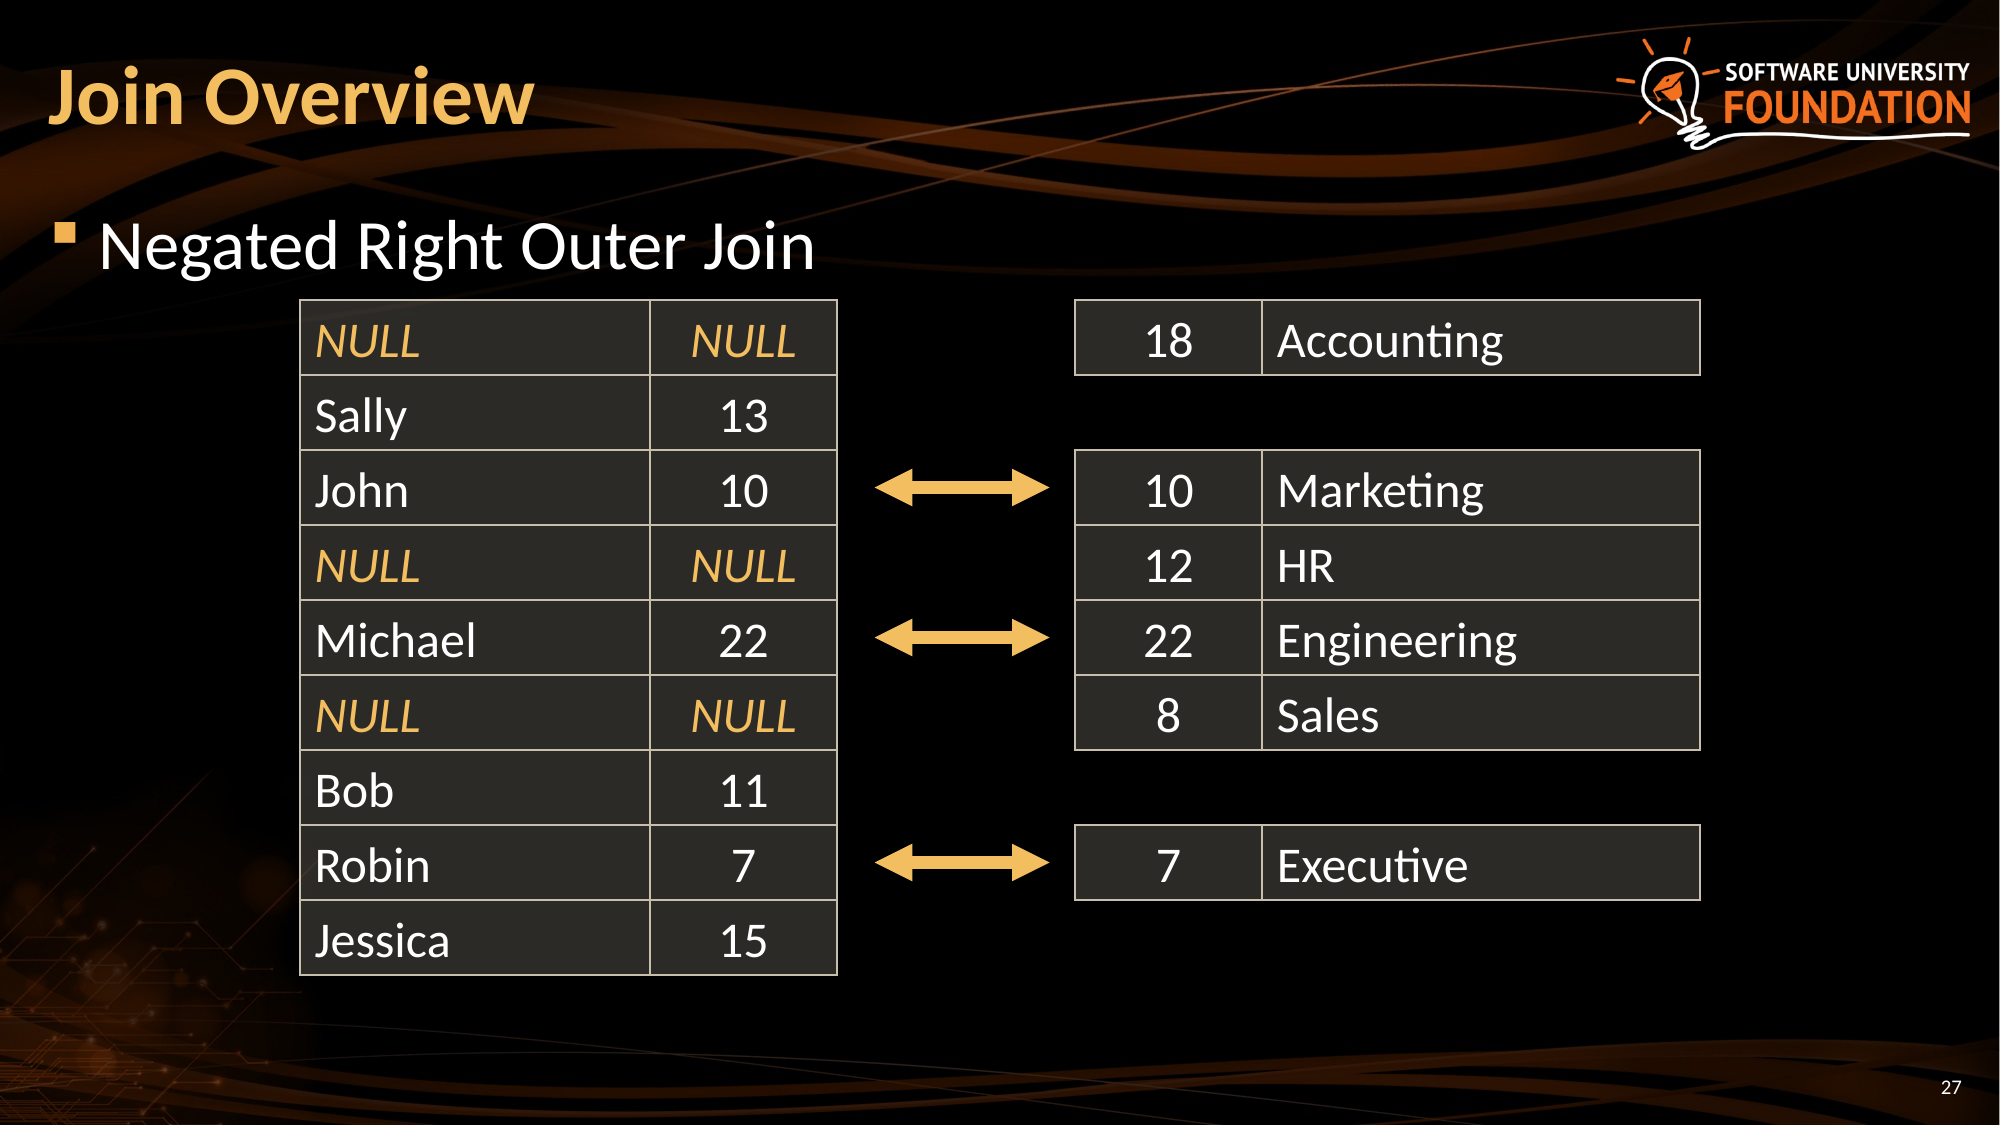

# Join Overview
Negated Right Outer Join
NULL
NULL
NULL
NULL
NULL
NULL
18
Accounting
Sally
13
Bob
11
Jessica
15
John
10
10
Marketing
Michael
22
22
Engineering
Robin
7
7
Executive
12
HR
8
Sales
27